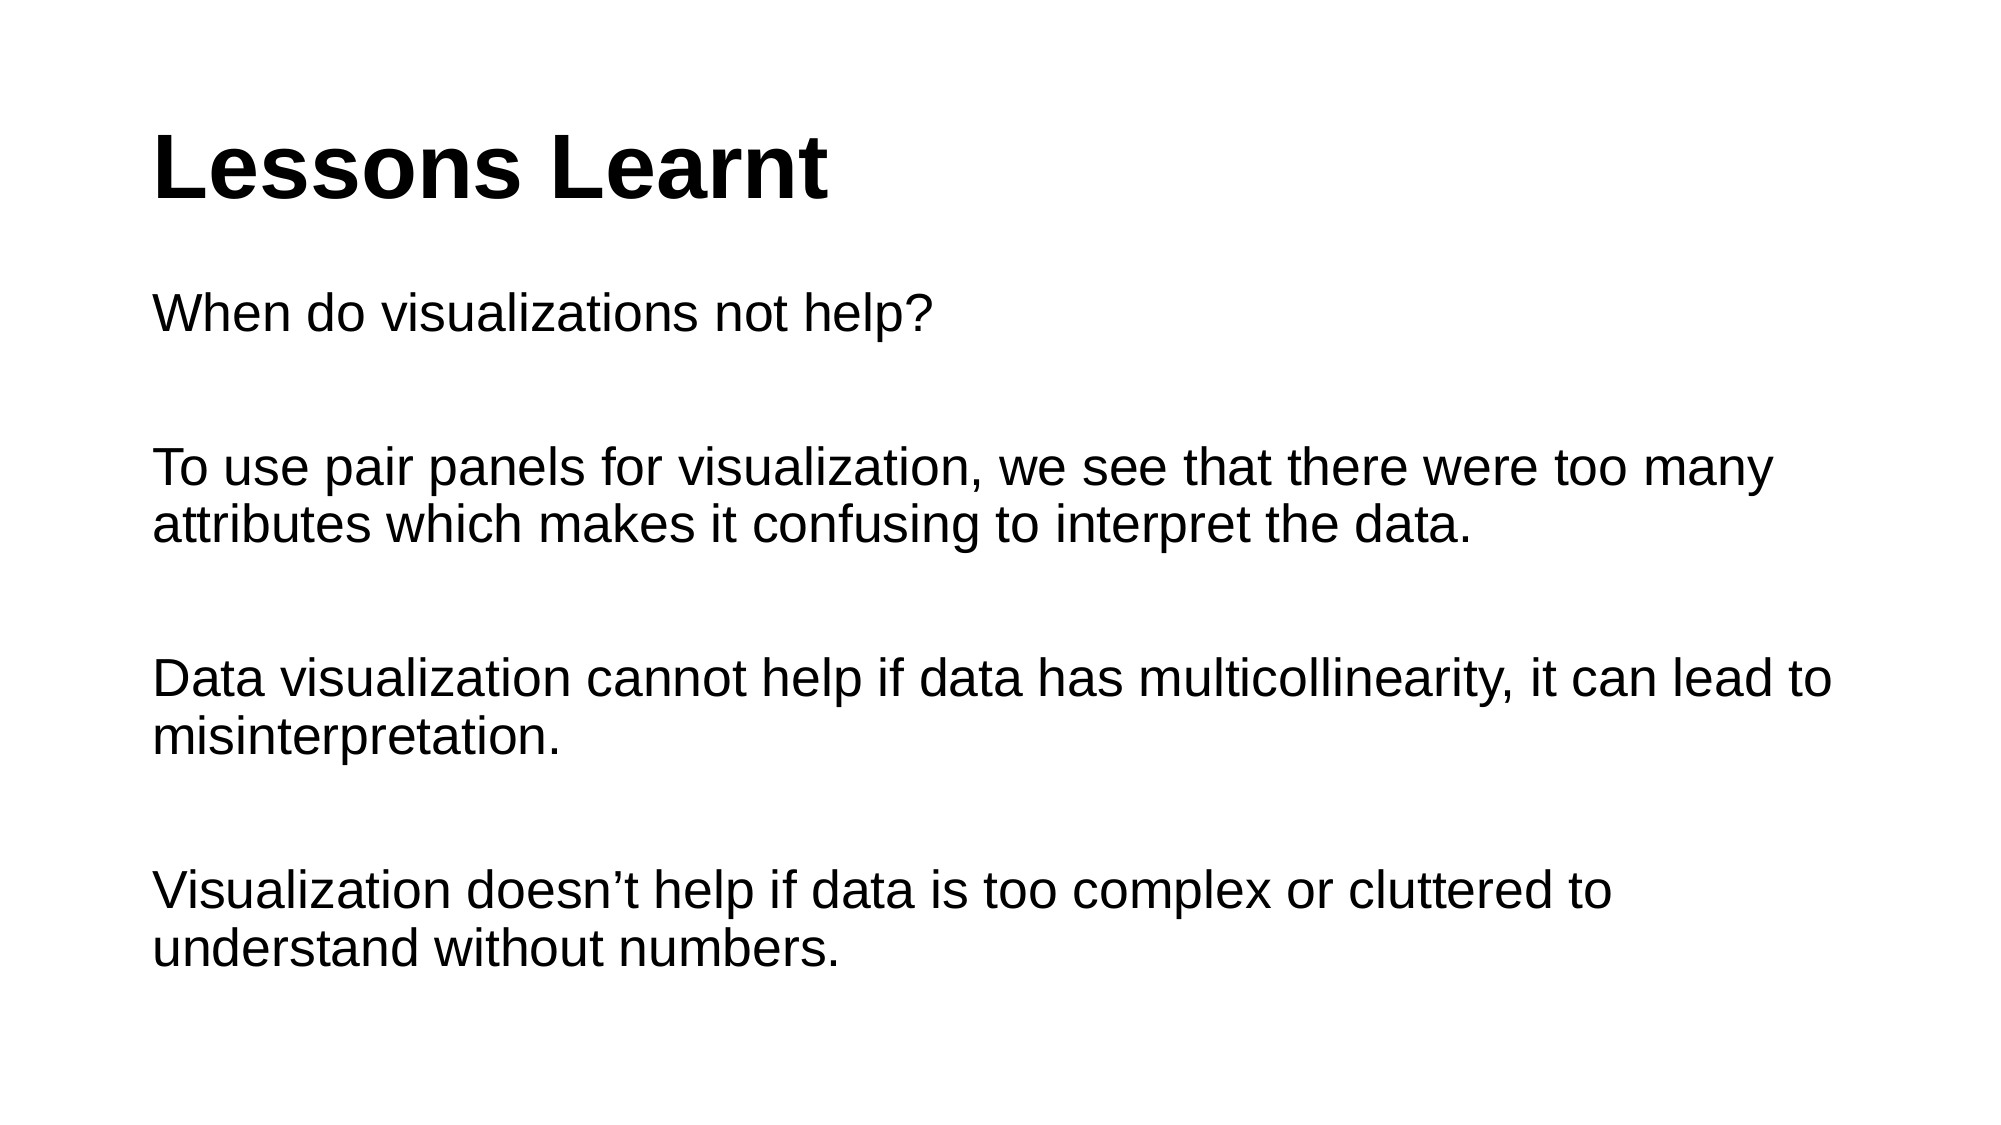

# Lessons Learnt
When do visualizations not help?

To use pair panels for visualization, we see that there were too many attributes which makes it confusing to interpret the data.

Data visualization cannot help if data has multicollinearity, it can lead to misinterpretation.

Visualization doesn’t help if data is too complex or cluttered to understand without numbers.